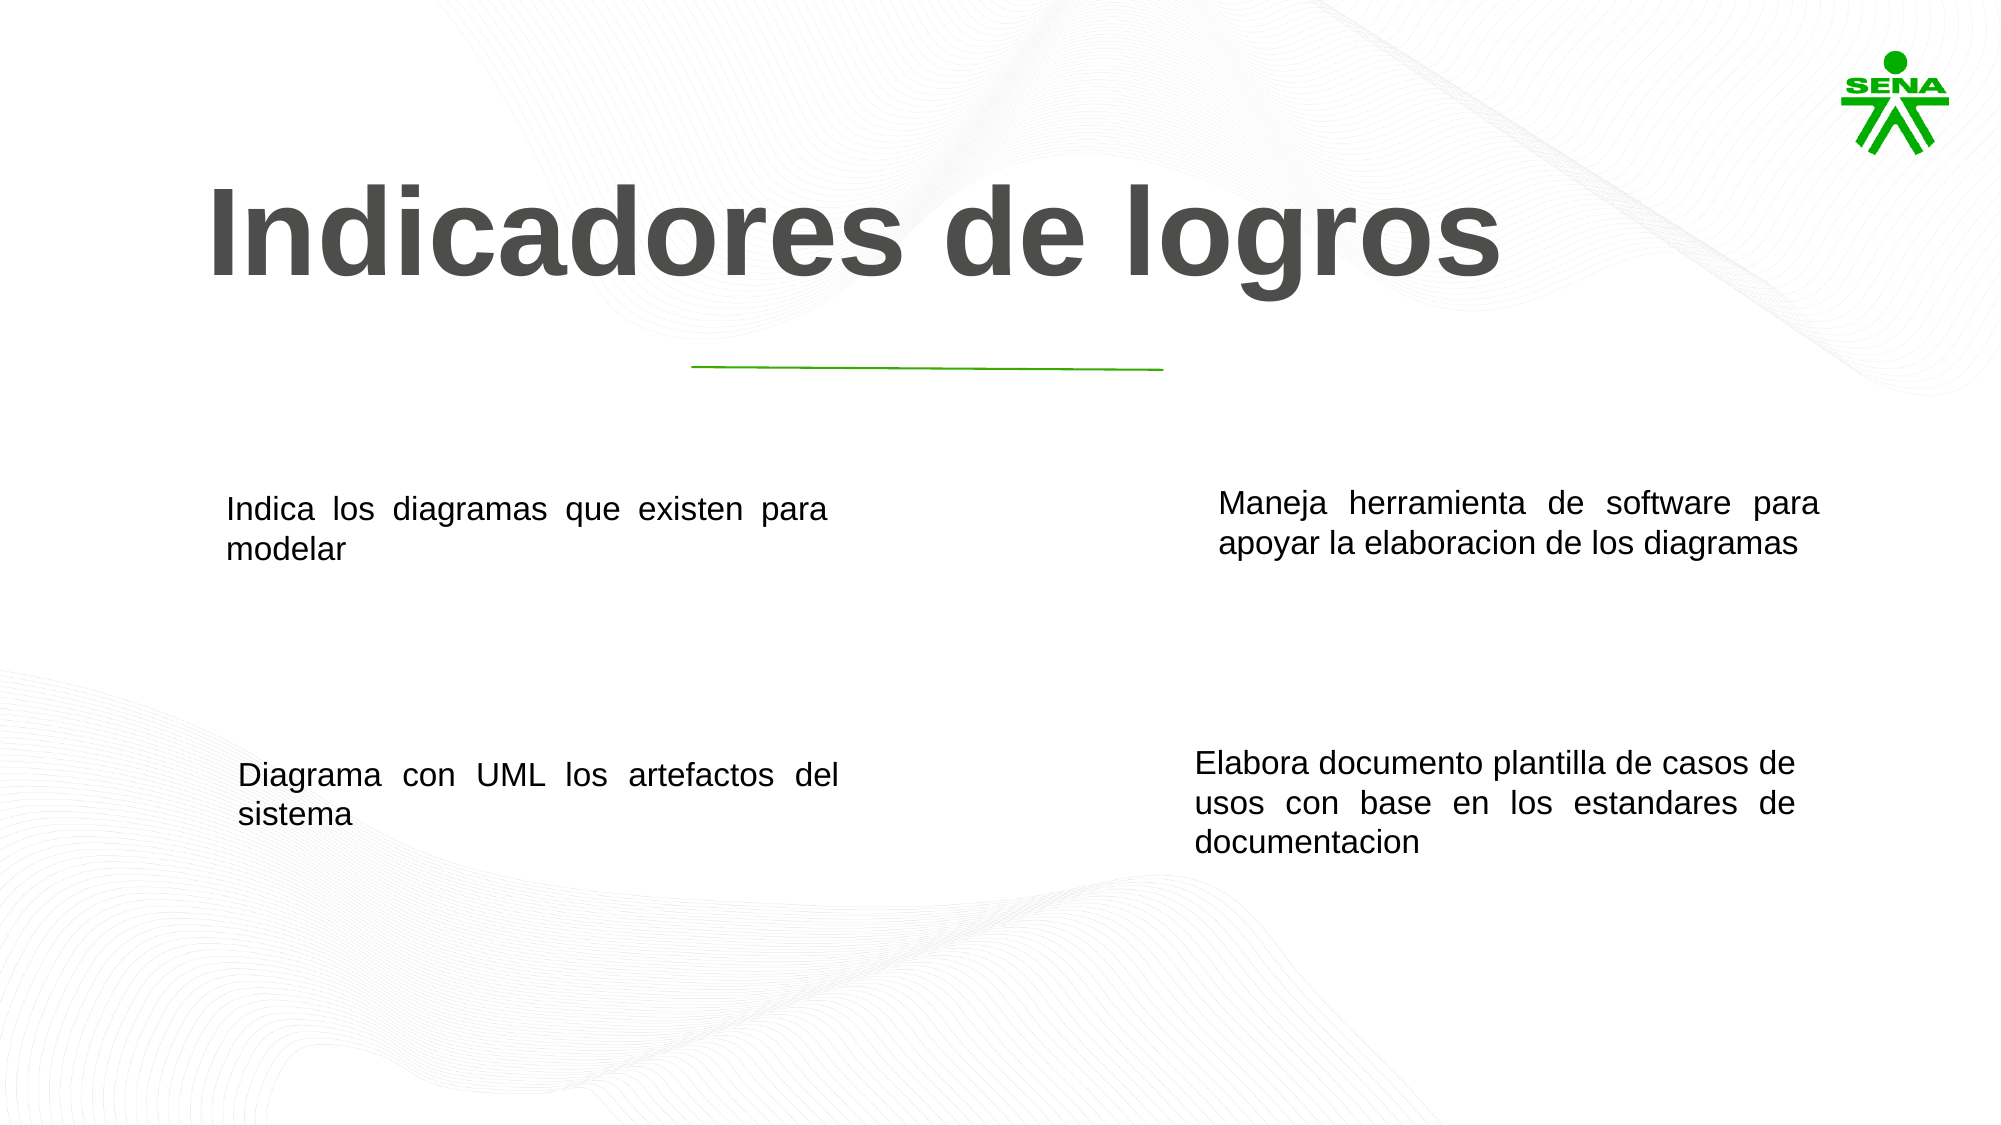

Indicadores de logros
Maneja herramienta de software para apoyar la elaboracion de los diagramas
Indica los diagramas que existen para modelar
Elabora documento plantilla de casos de usos con base en los estandares de documentacion
Diagrama con UML los artefactos del sistema